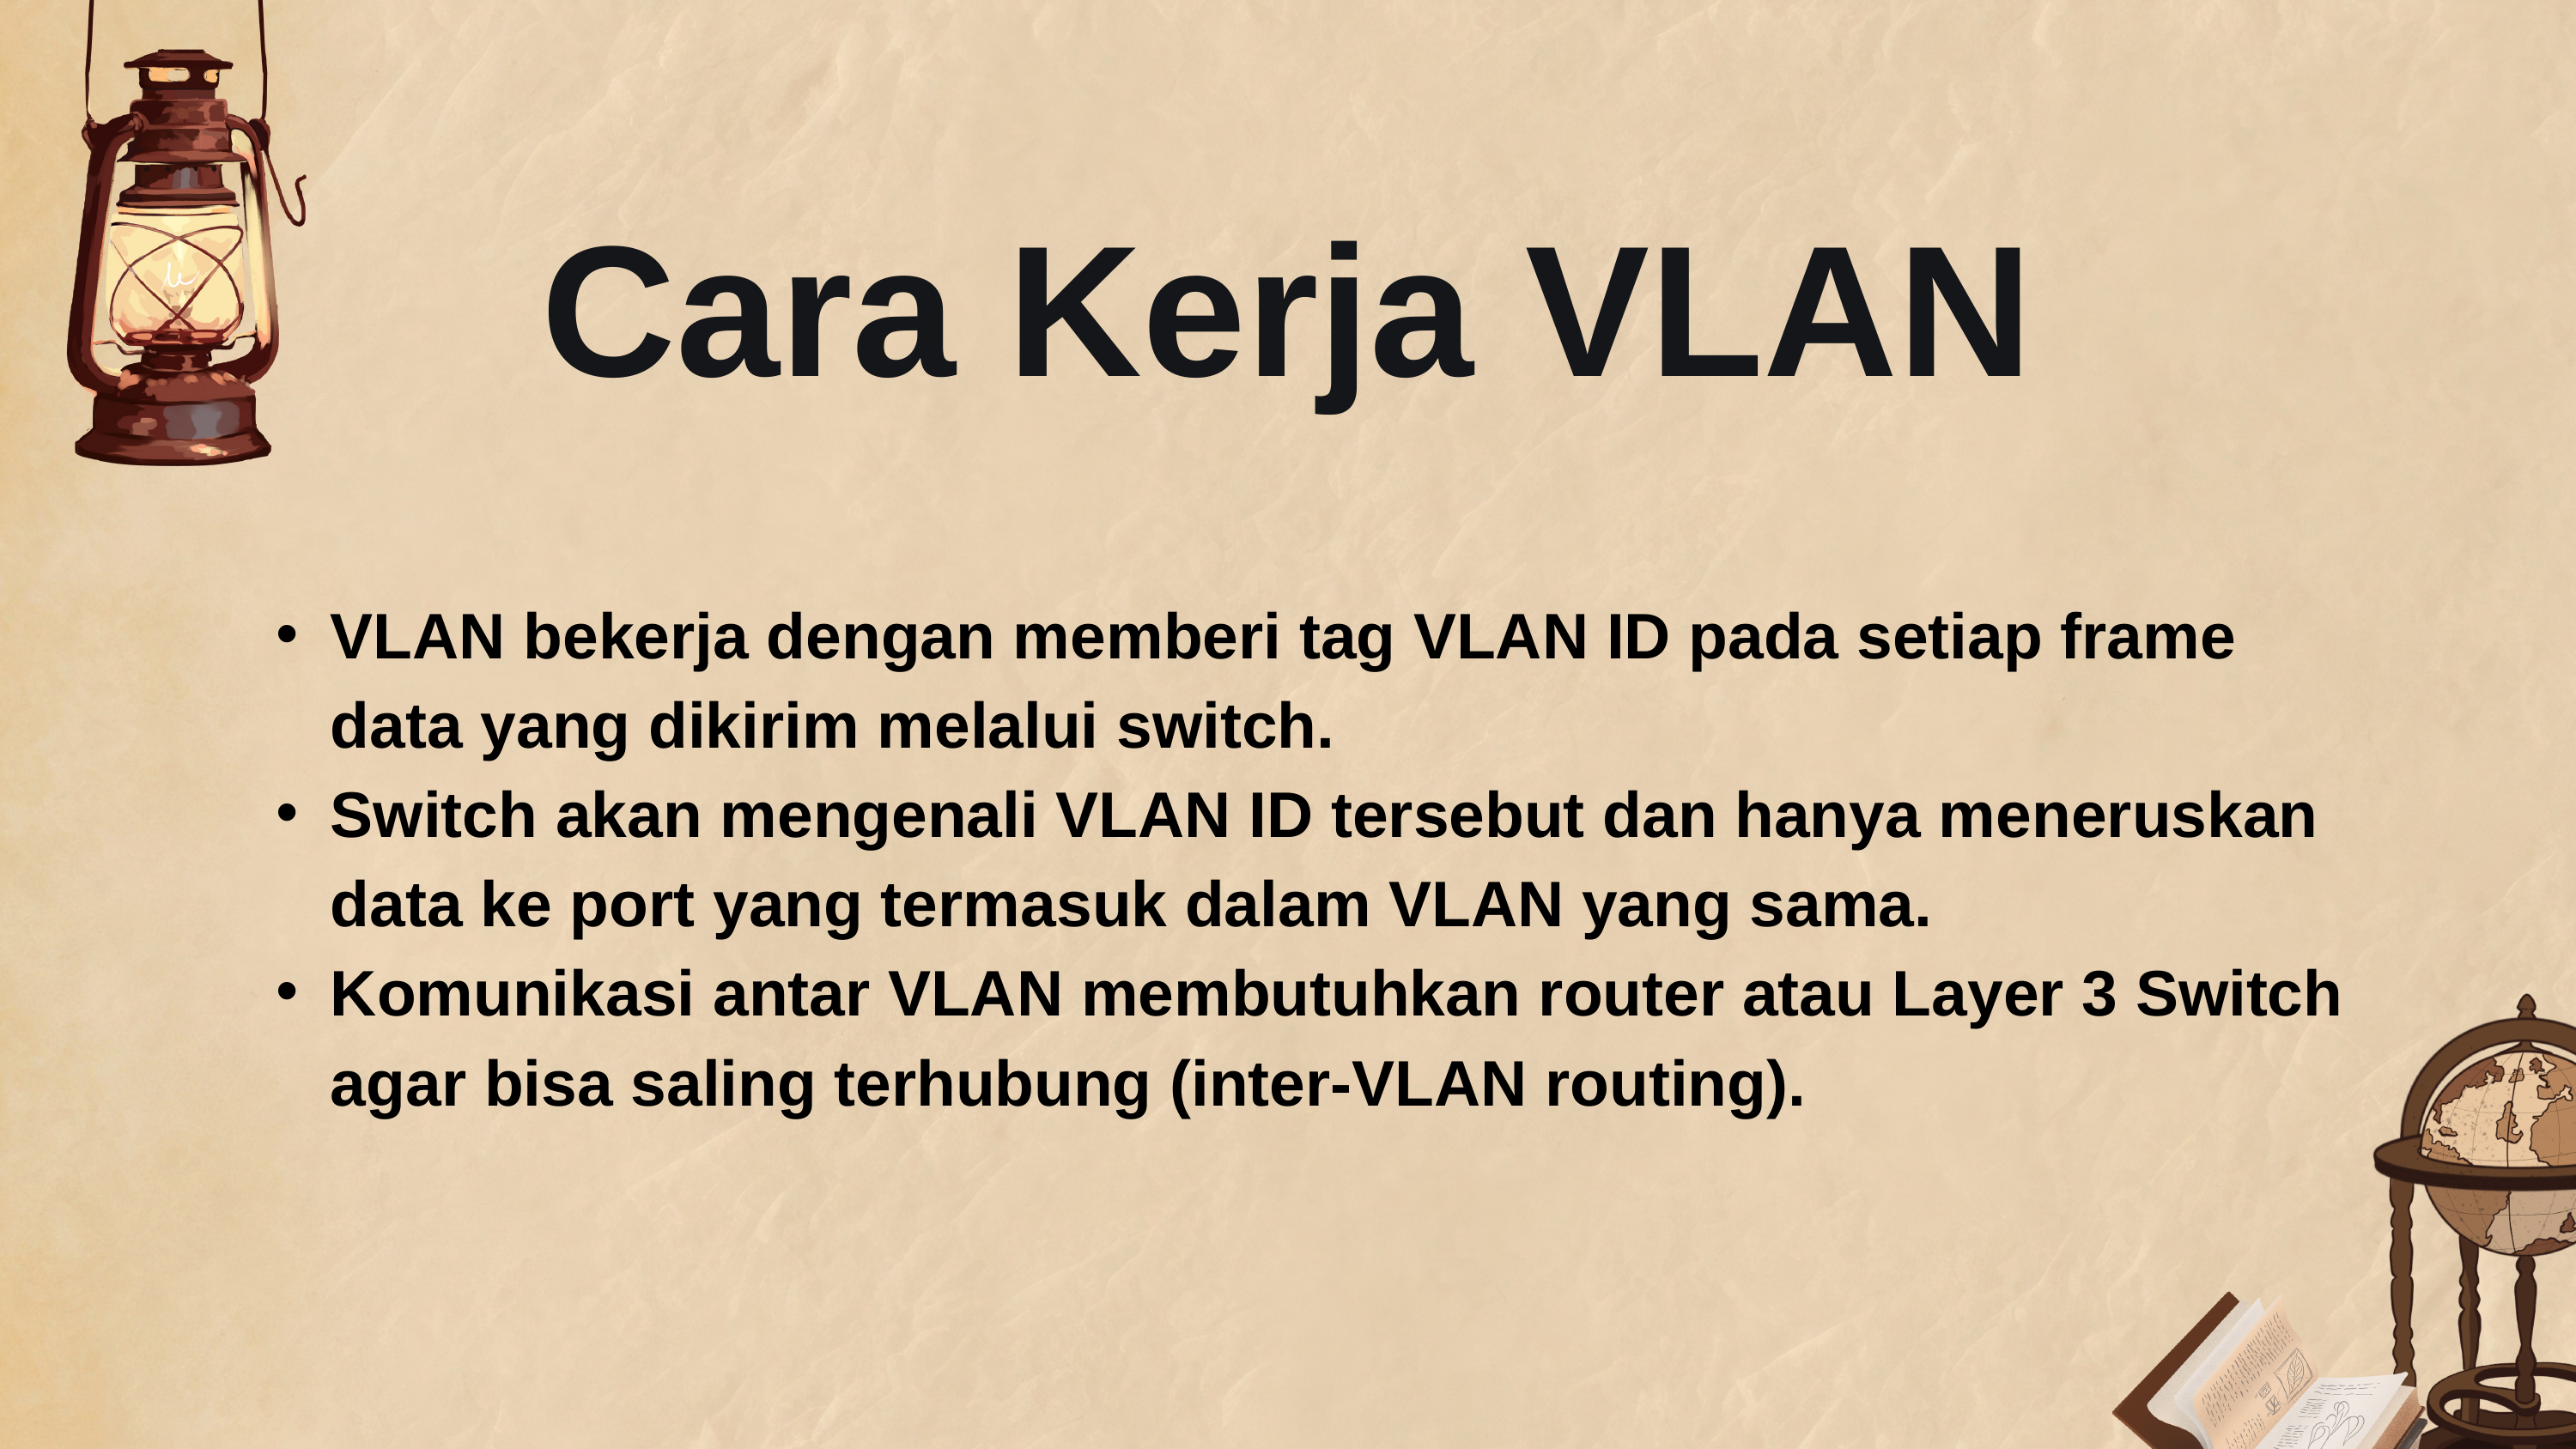

Cara Kerja VLAN
VLAN bekerja dengan memberi tag VLAN ID pada setiap frame data yang dikirim melalui switch.
Switch akan mengenali VLAN ID tersebut dan hanya meneruskan data ke port yang termasuk dalam VLAN yang sama.
Komunikasi antar VLAN membutuhkan router atau Layer 3 Switch agar bisa saling terhubung (inter-VLAN routing).